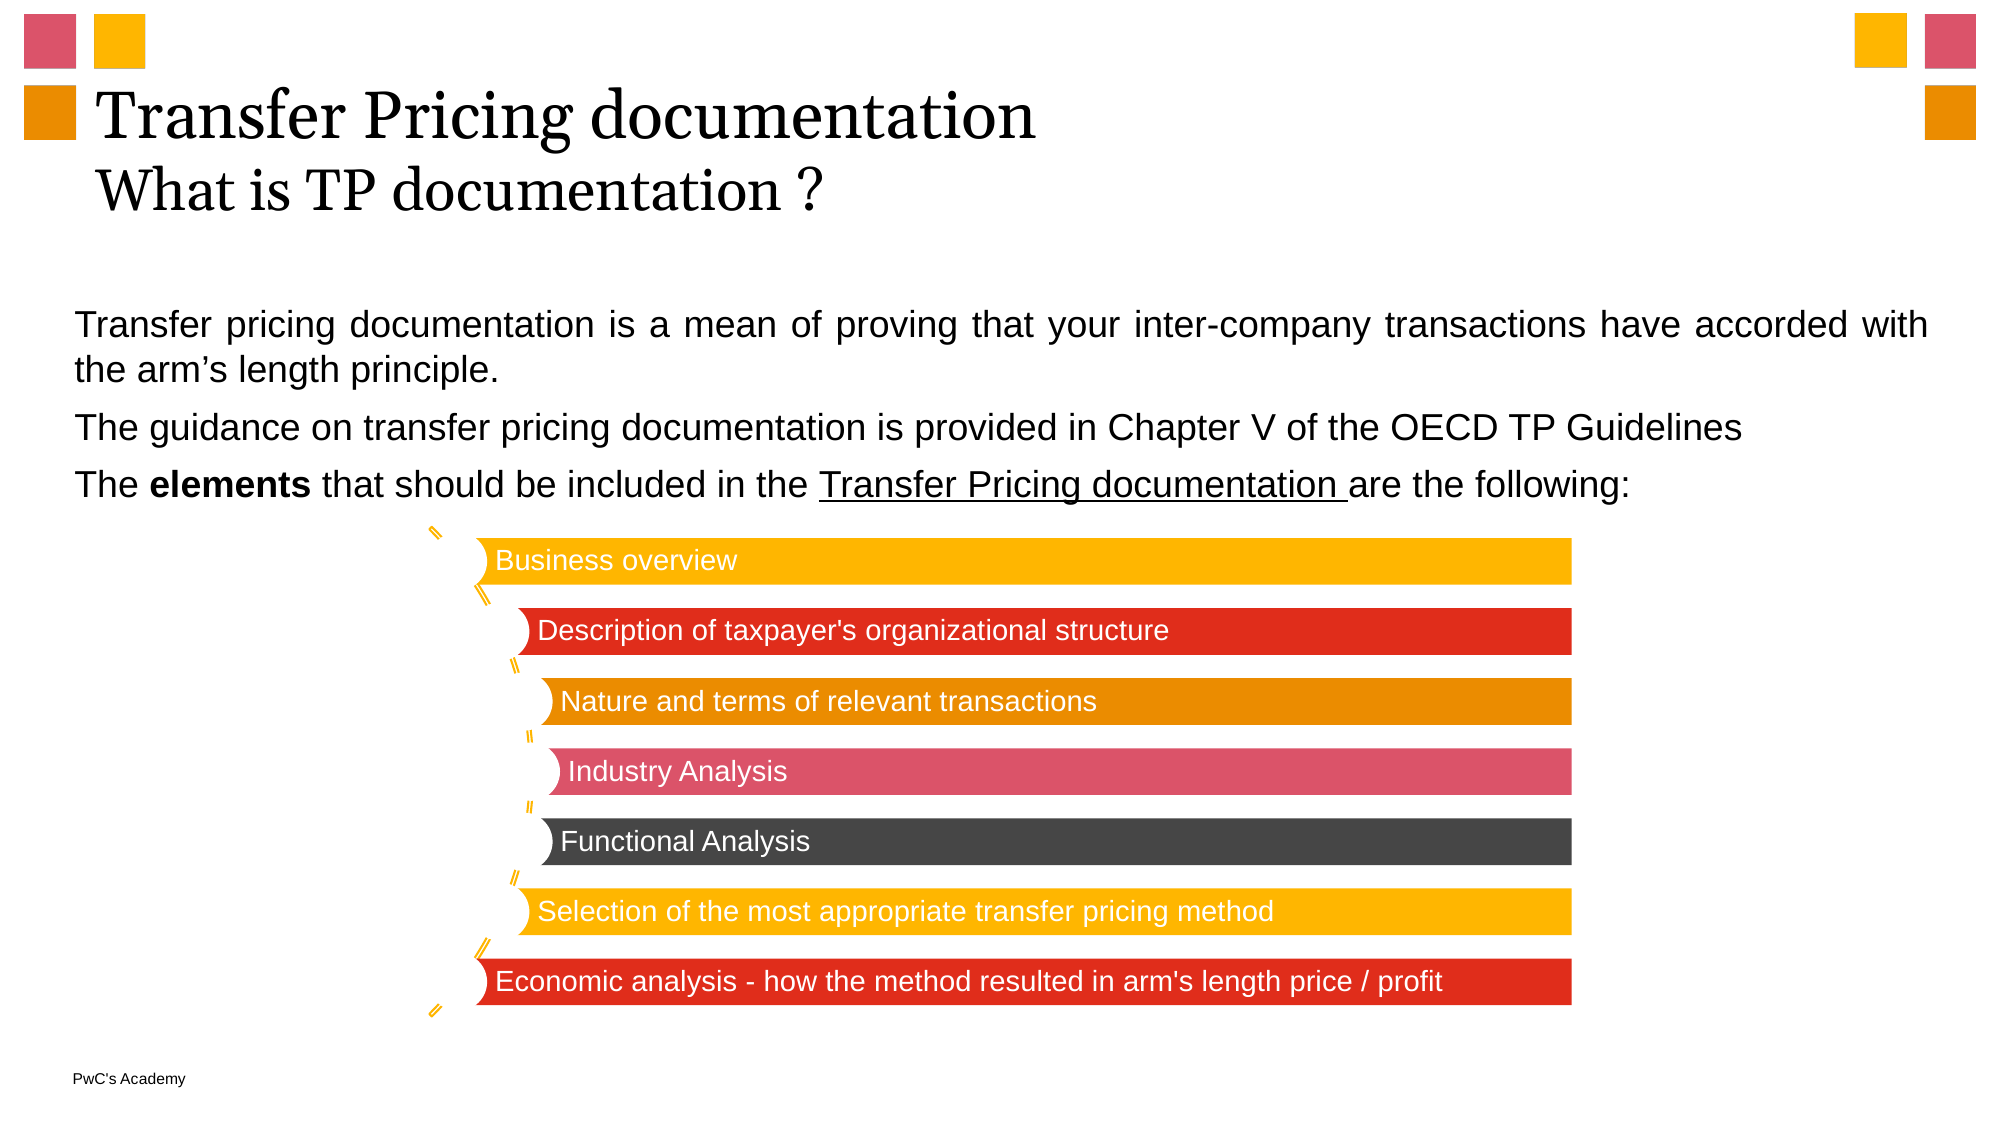

Transfer Pricing documentation
What is TP documentation ?
Transfer pricing documentation is a mean of proving that your inter-company transactions have accorded with the arm’s length principle.
The guidance on transfer pricing documentation is provided in Chapter V of the OECD TP Guidelines
The elements that should be included in the Transfer Pricing documentation are the following:

Business overview

Description of taxpayer's organizational structure

Nature and terms of relevant transactions

Industry Analysis

Functional Analysis

Selection of the most appropriate transfer pricing method

Economic analysis - how the method resulted in arm's length price / profit
Arm’s length
price